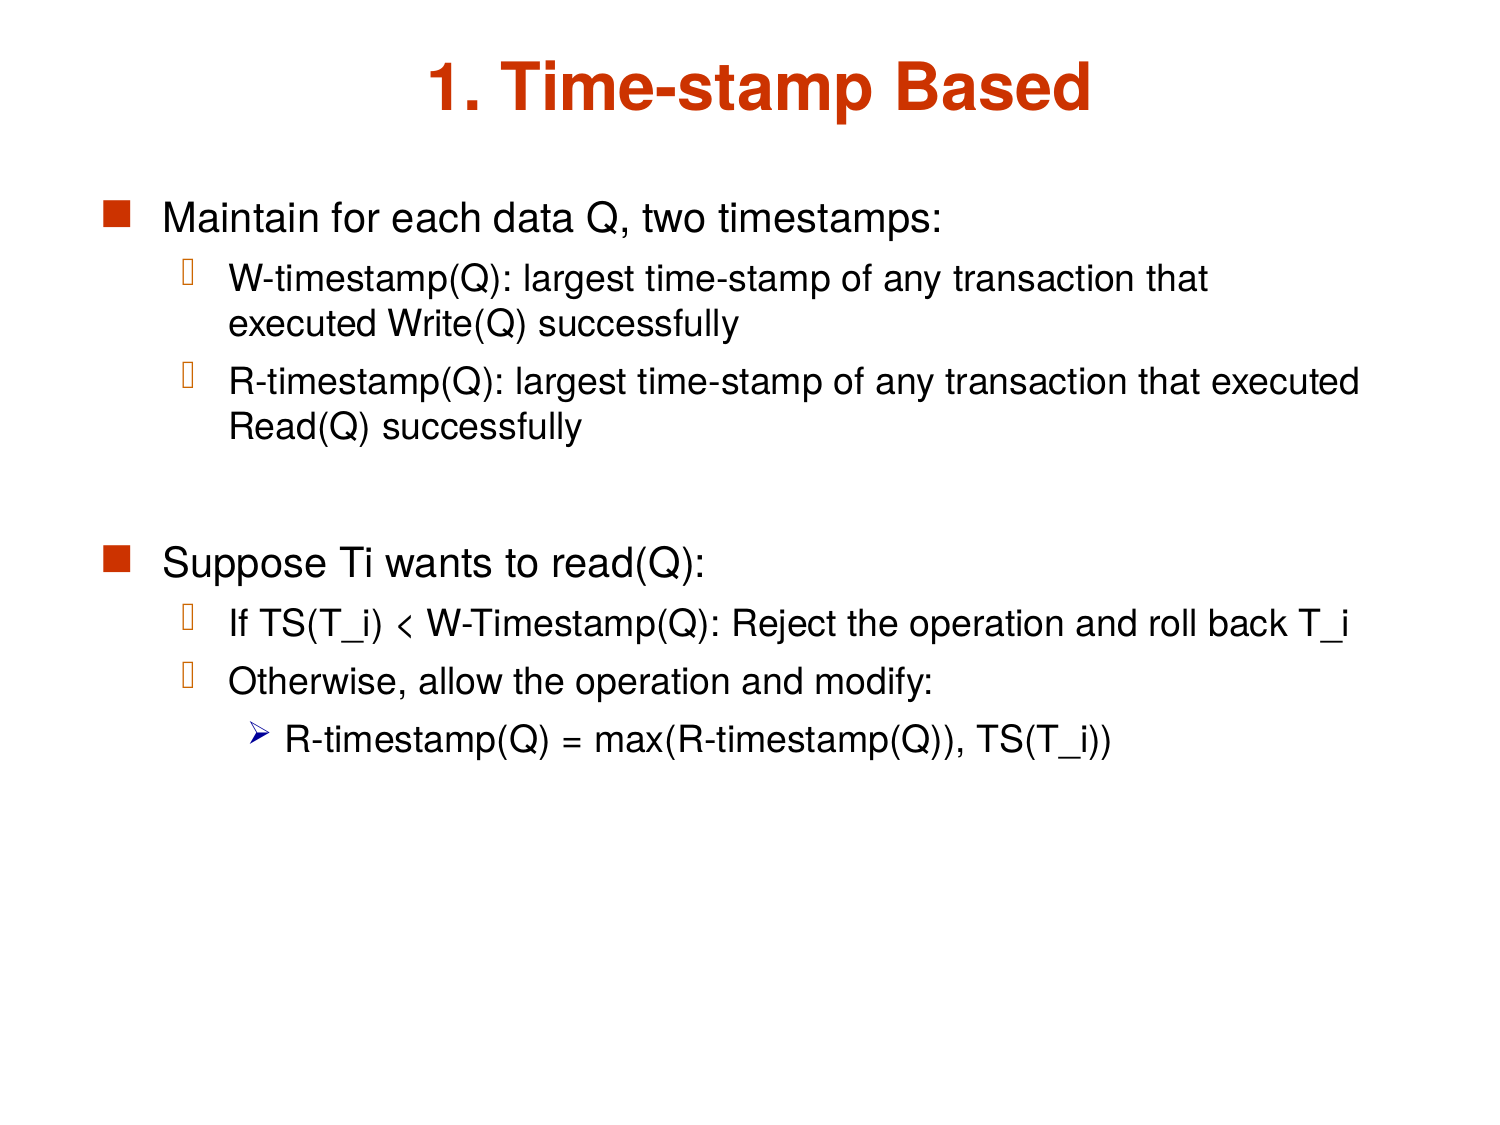

# 1. Time-stamp Based
Maintain for each data Q, two timestamps:
W-timestamp(Q): largest time-stamp of any transaction that executed Write(Q) successfully
R-timestamp(Q): largest time-stamp of any transaction that executed Read(Q) successfully

Suppose Ti wants to read(Q):
If TS(T_i) < W-Timestamp(Q): Reject the operation and roll back T_i
Otherwise, allow the operation and modify:
R-timestamp(Q) = max(R-timestamp(Q)), TS(T_i))